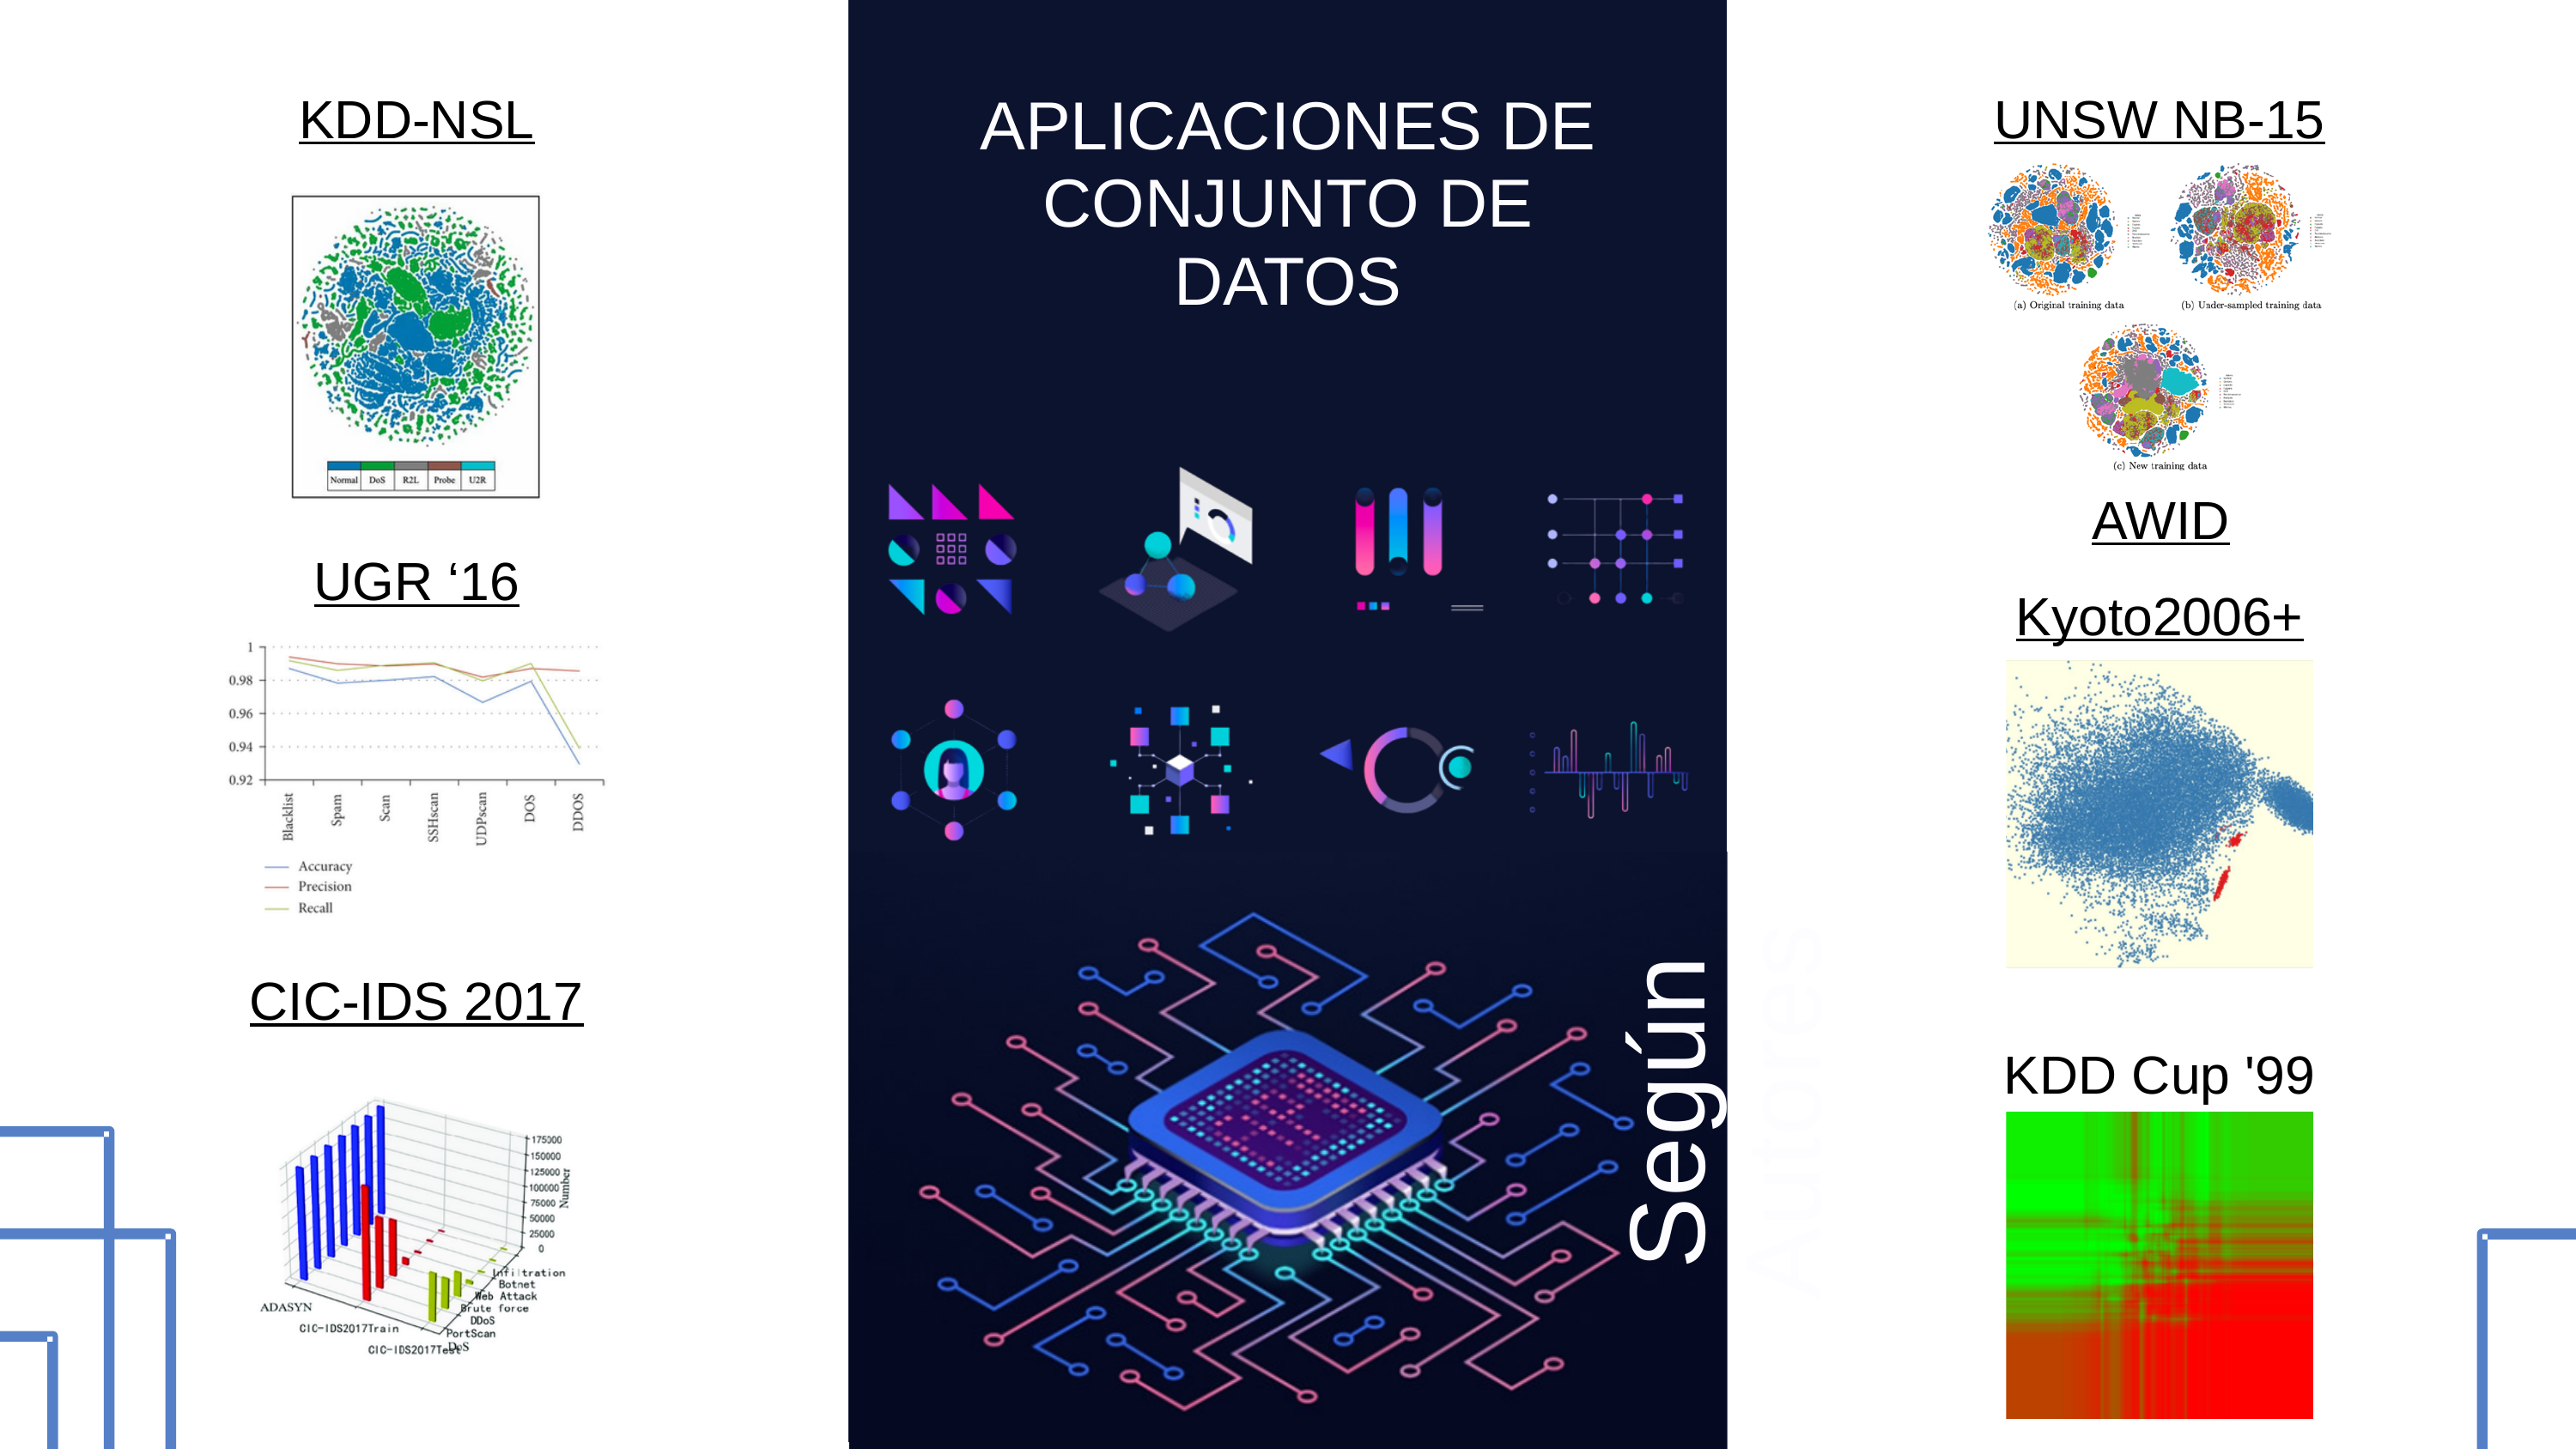

COLOR

KDD-NSL
UNSW NB-15
APLICACIONES DE CONJUNTO DE DATOS

AWID
UGR ‘16
Kyoto2006+

CIC-IDS 2017
KDD Cup '99
Según Autores